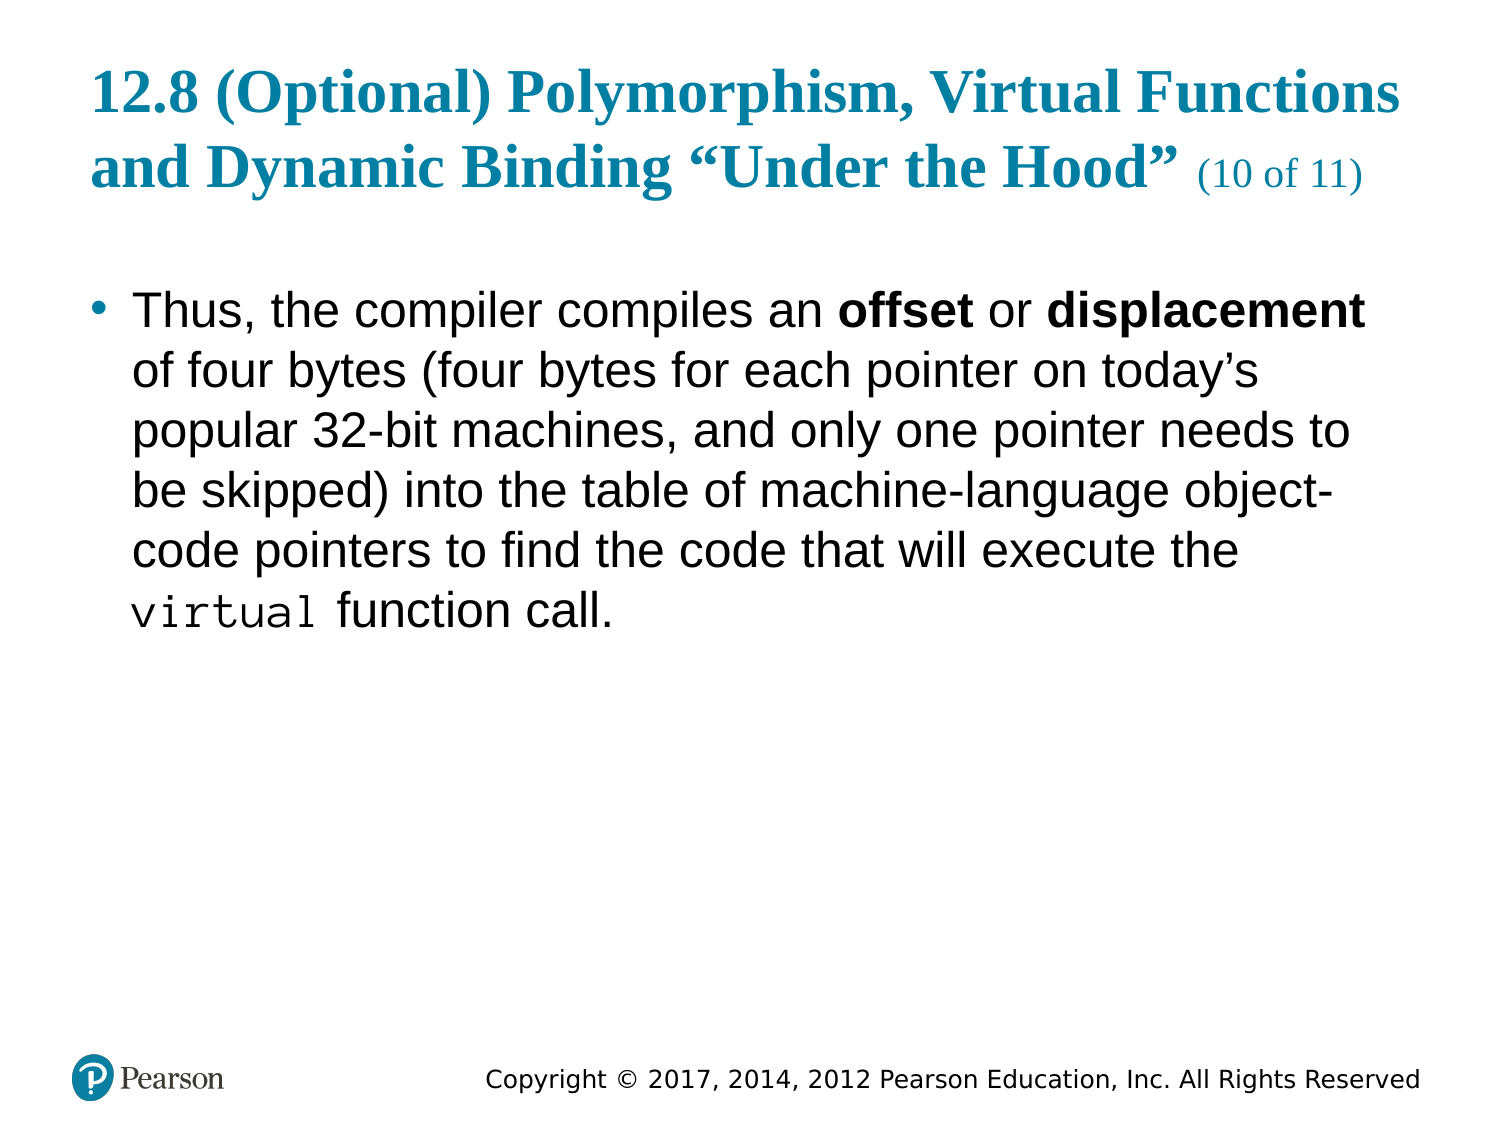

# 12.8 (Optional) Polymorphism, Virtual Functions and Dynamic Binding “Under the Hood” (10 of 11)
Thus, the compiler compiles an offset or displacement of four bytes (four bytes for each pointer on today’s popular 32-bit machines, and only one pointer needs to be skipped) into the table of machine-language object-code pointers to find the code that will execute the virtual function call.